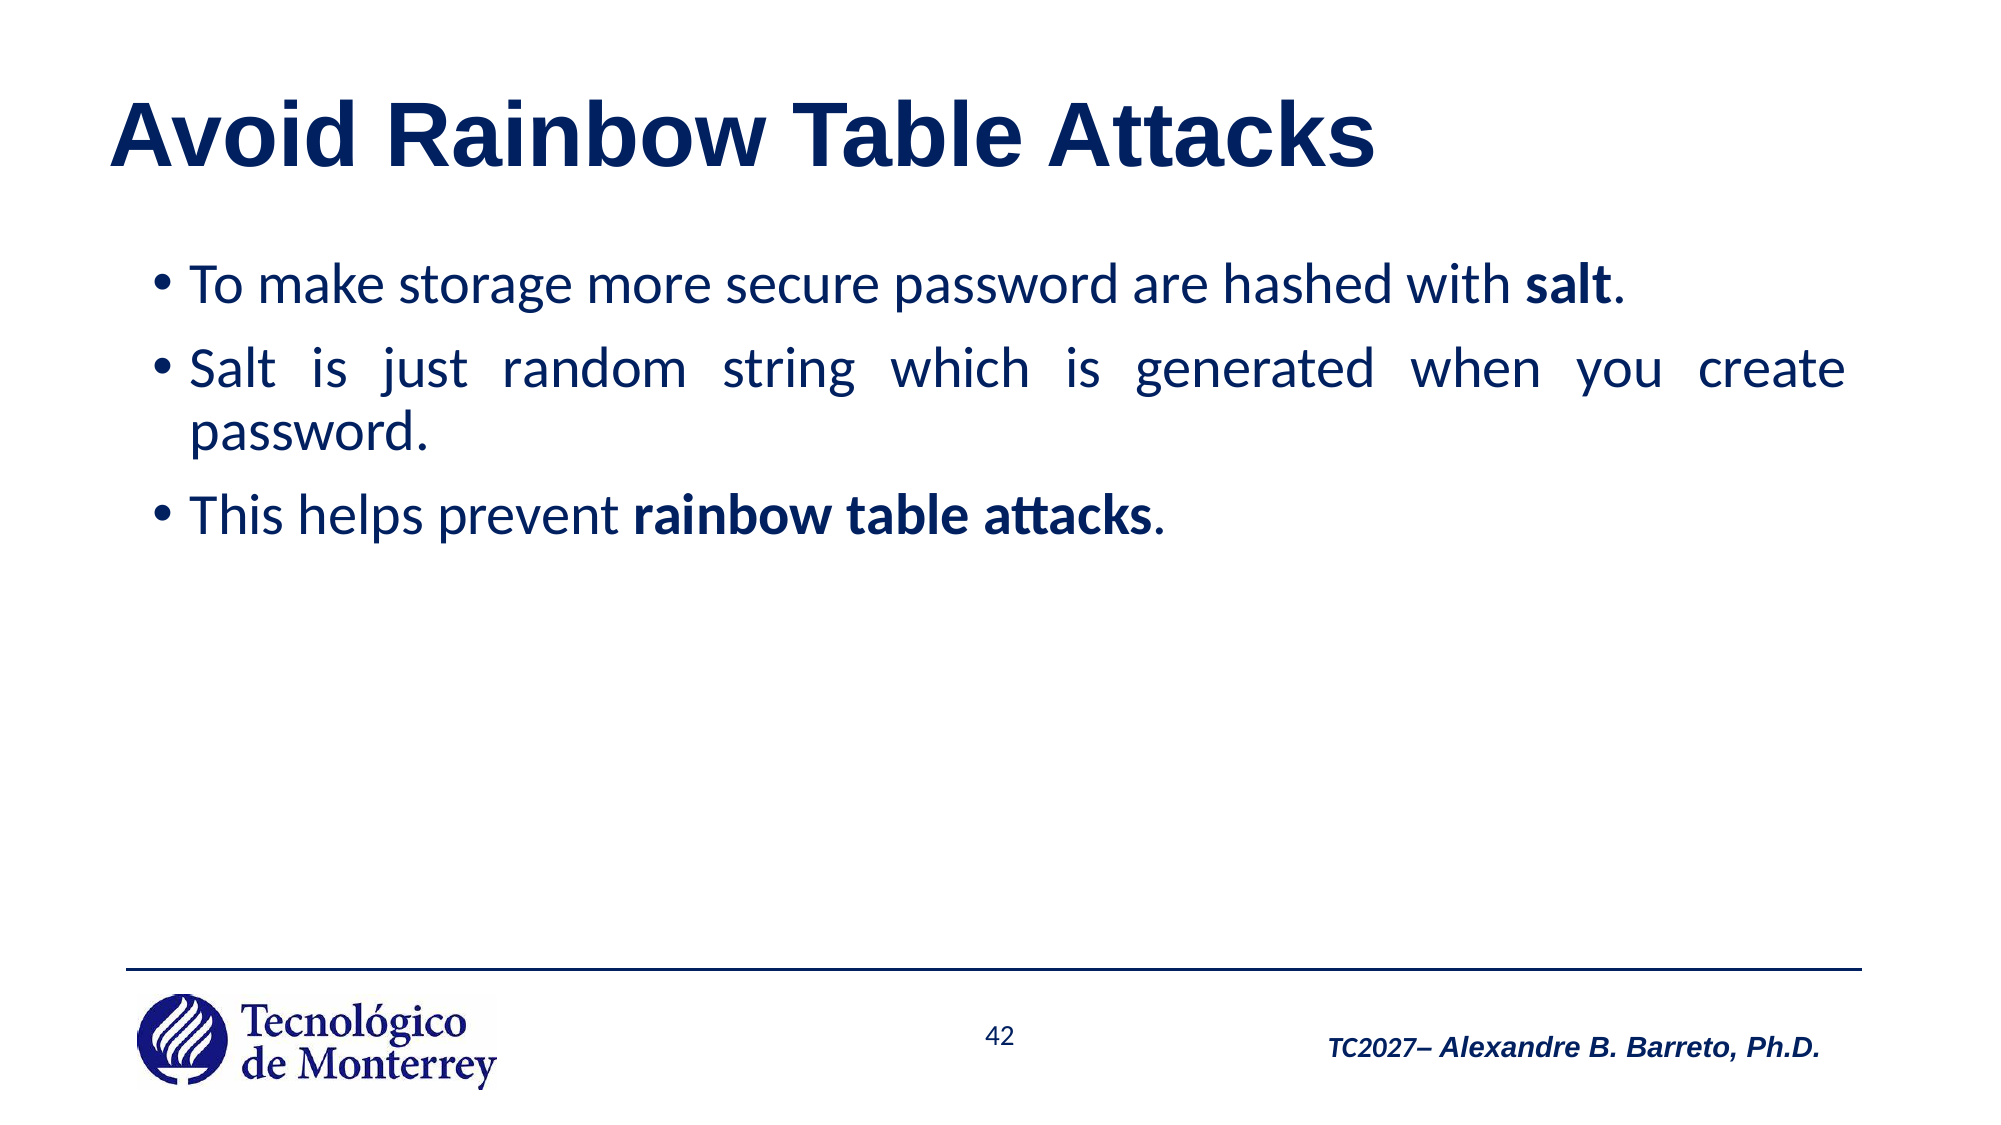

# Avoid Rainbow Table Attacks
To make storage more secure password are hashed with salt.
Salt is just random string which is generated when you create password.
This helps prevent rainbow table attacks.